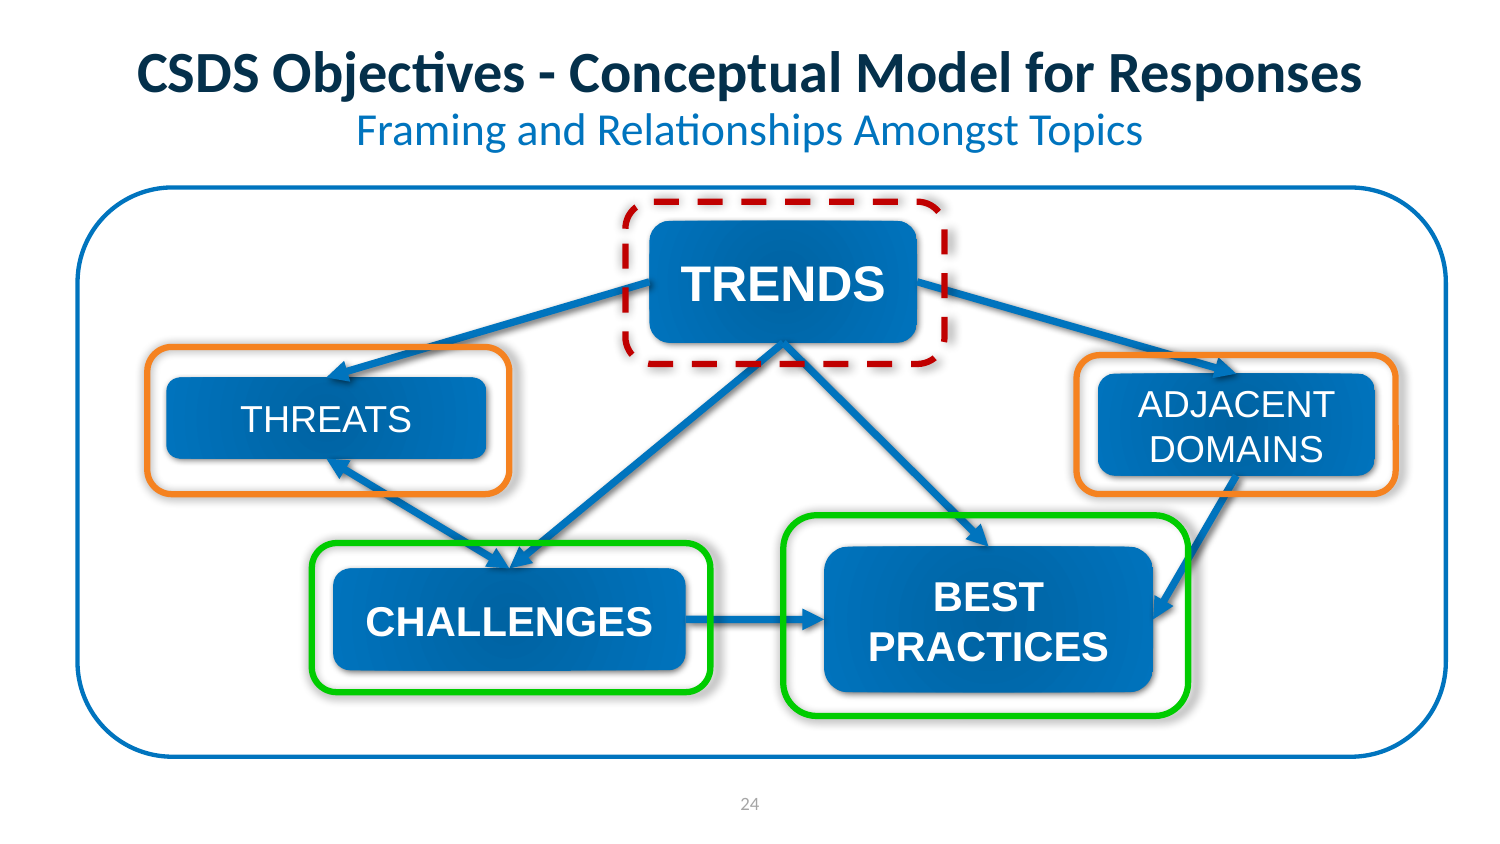

# CSDS Objectives - Conceptual Model for Responses
Framing and Relationships Amongst Topics

TRENDS

ADJACENT DOMAINS
THREATS

BEST PRACTICES
CHALLENGES